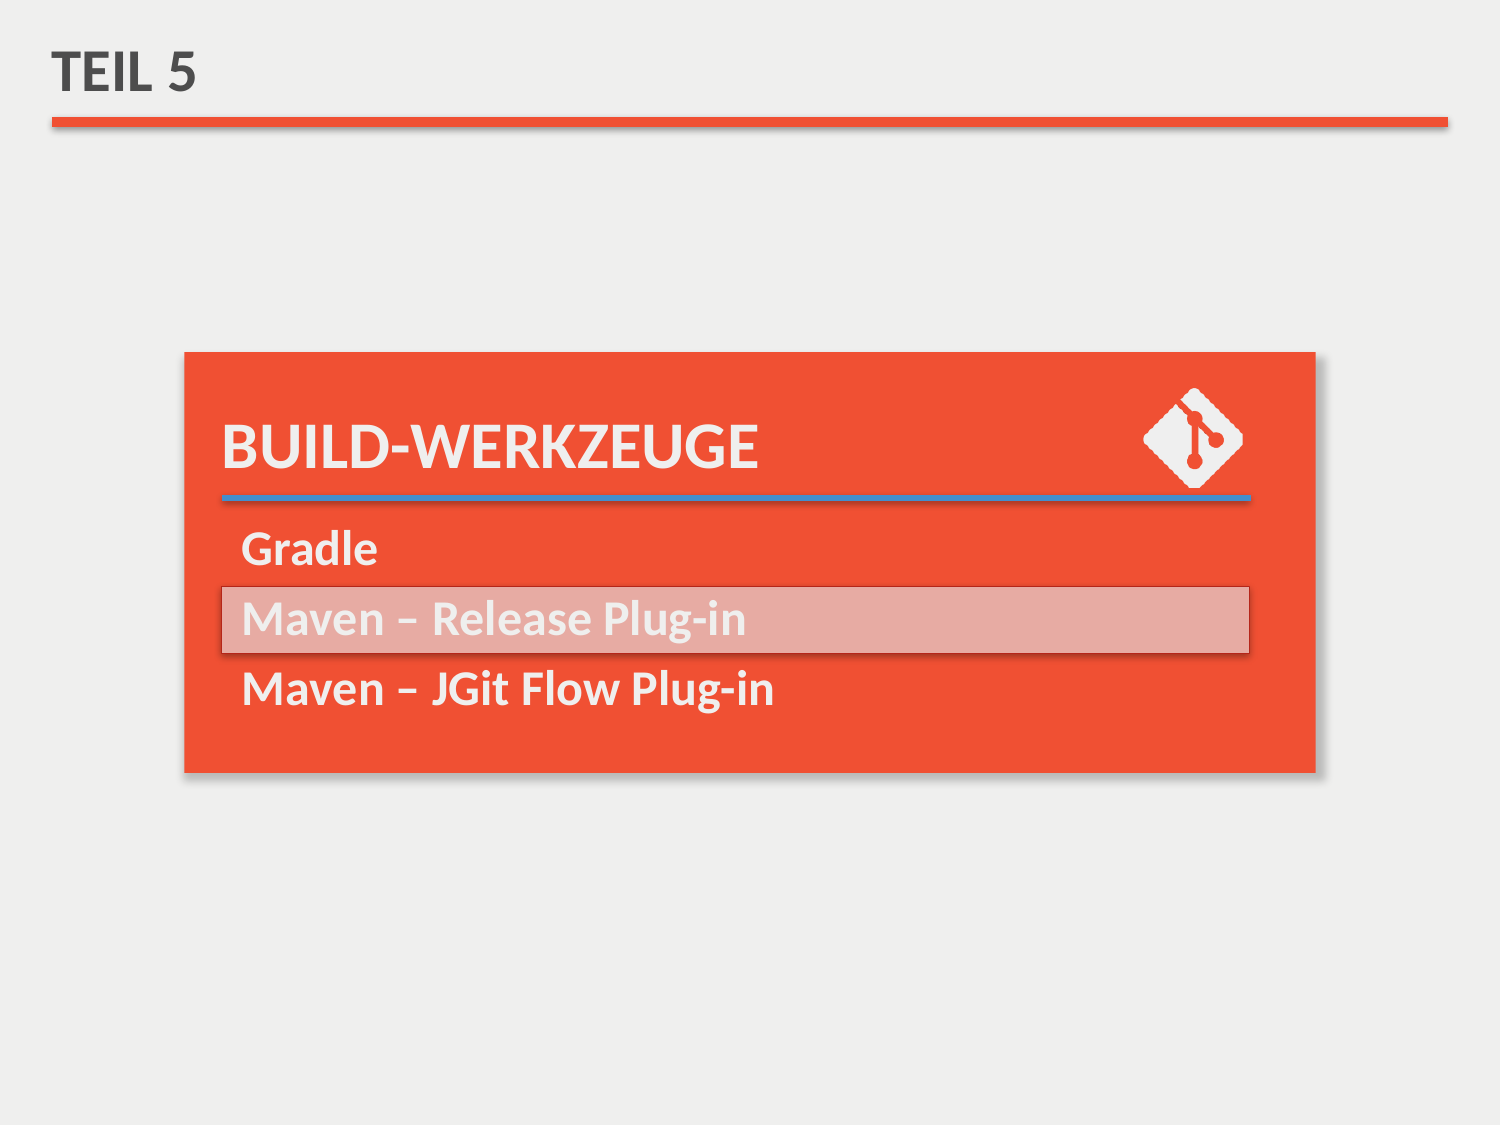

# TEIL 5
BUILD-WERKZEUGE
Gradle
Maven – Release Plug-in
Maven – JGit Flow Plug-in